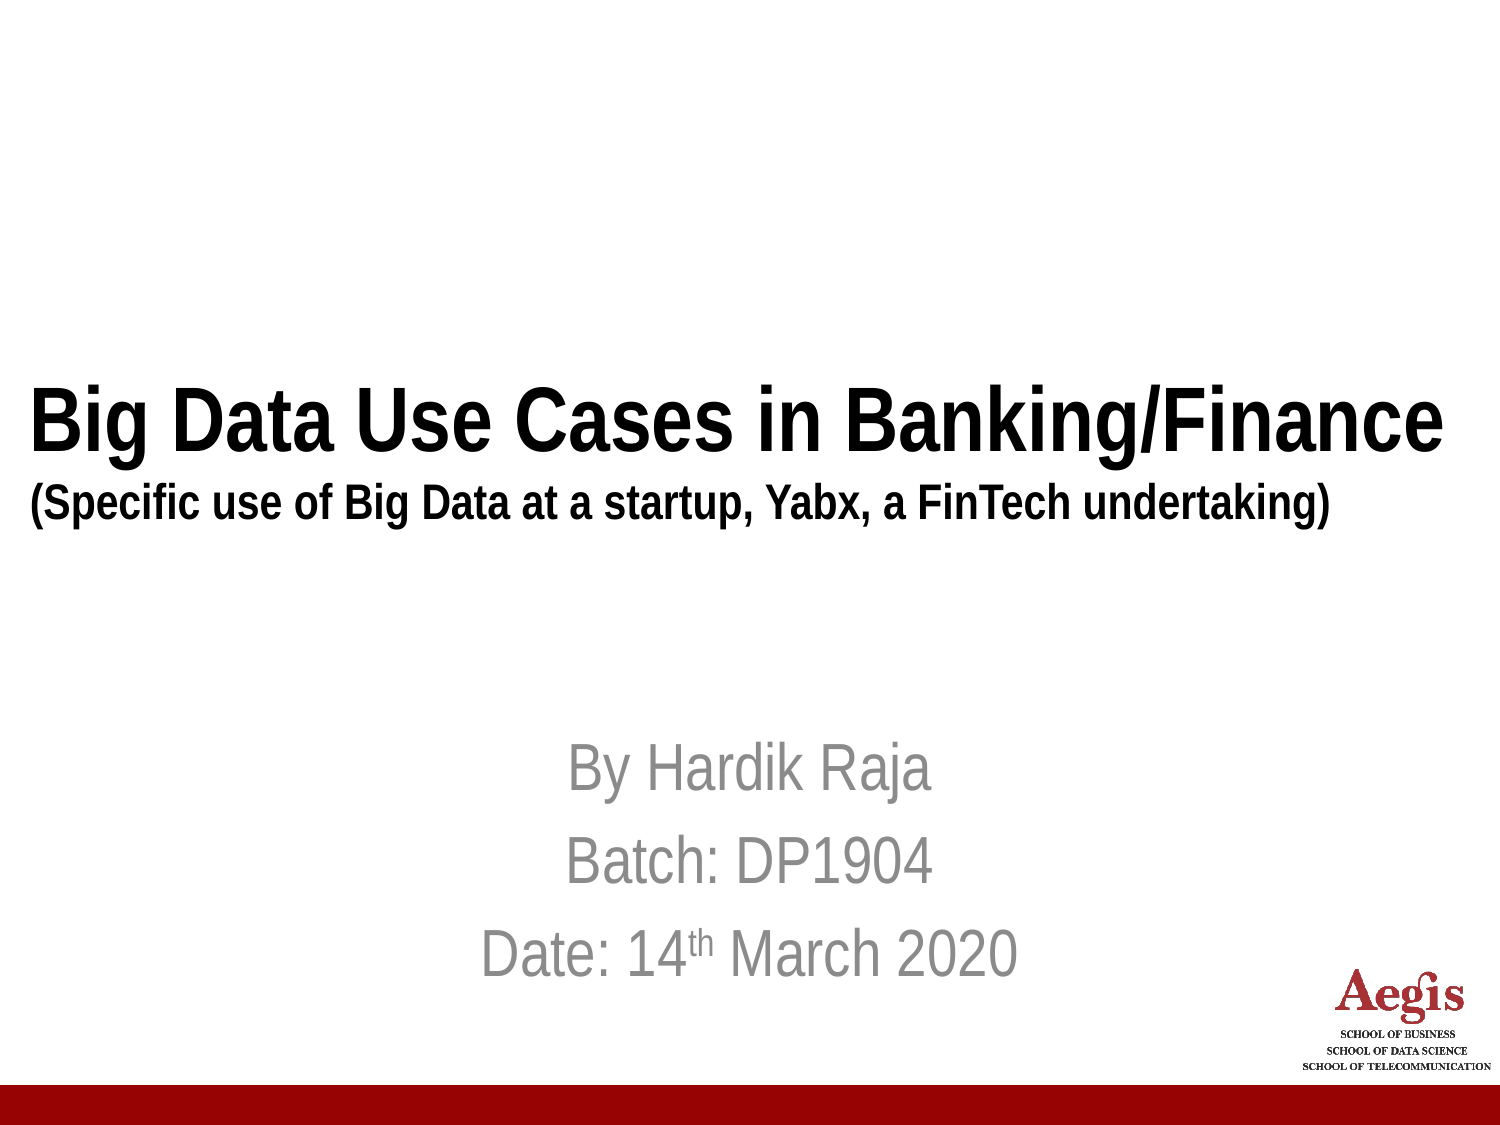

# Big Data Use Cases in Banking/Finance (Specific use of Big Data at a startup, Yabx, a FinTech undertaking)
By Hardik Raja
Batch: DP1904
Date: 14th March 2020